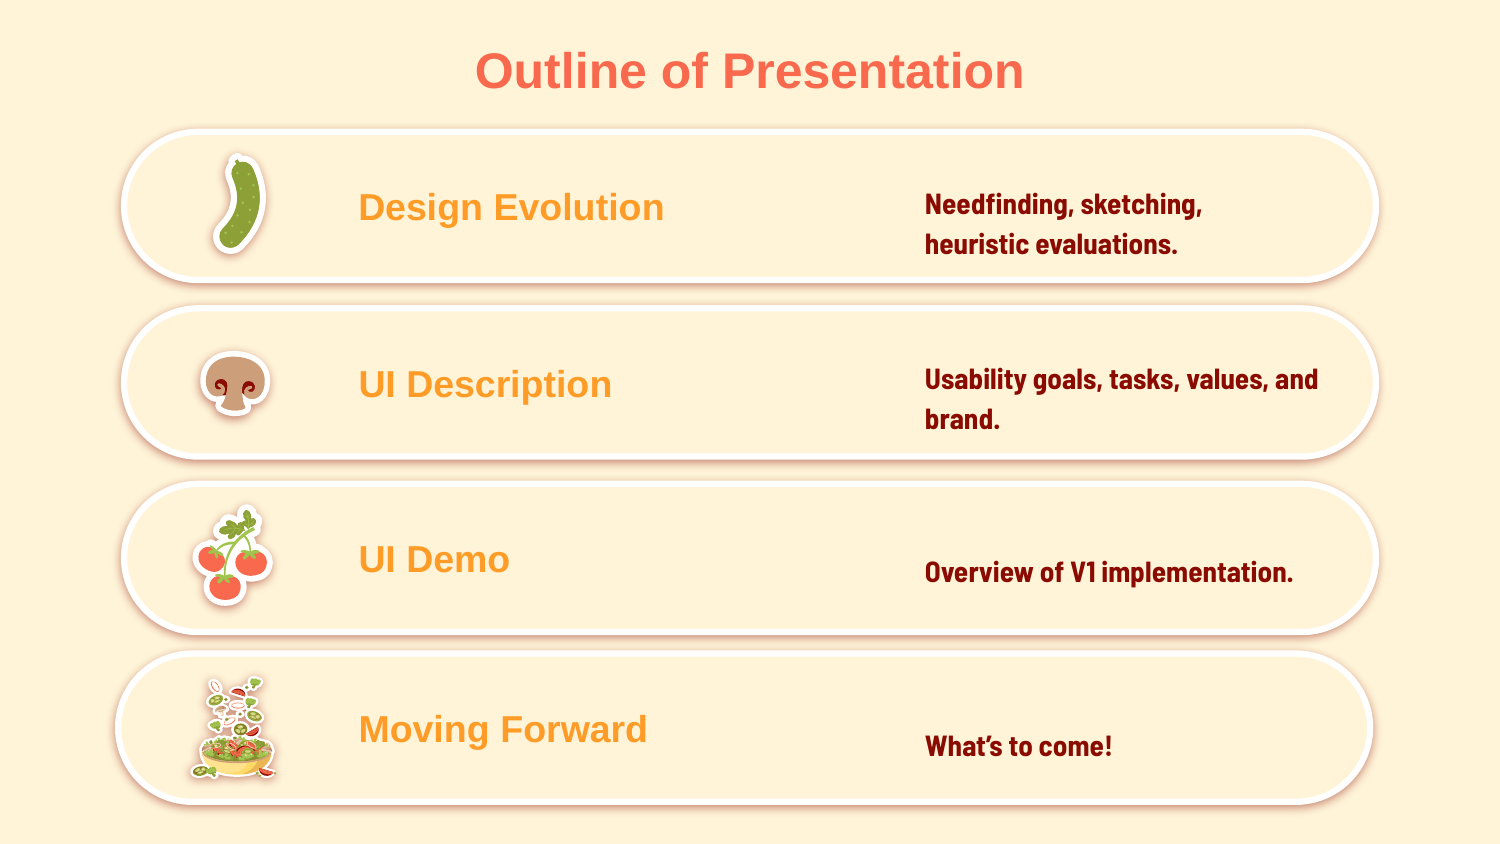

# Outline of Presentation

Needfinding, sketching, heuristic evaluations.

Design Evolution

Usability goals, tasks, values, and brand.

UI Description

Overview of V1 implementation.

UI Demo

What’s to come!
Moving Forward